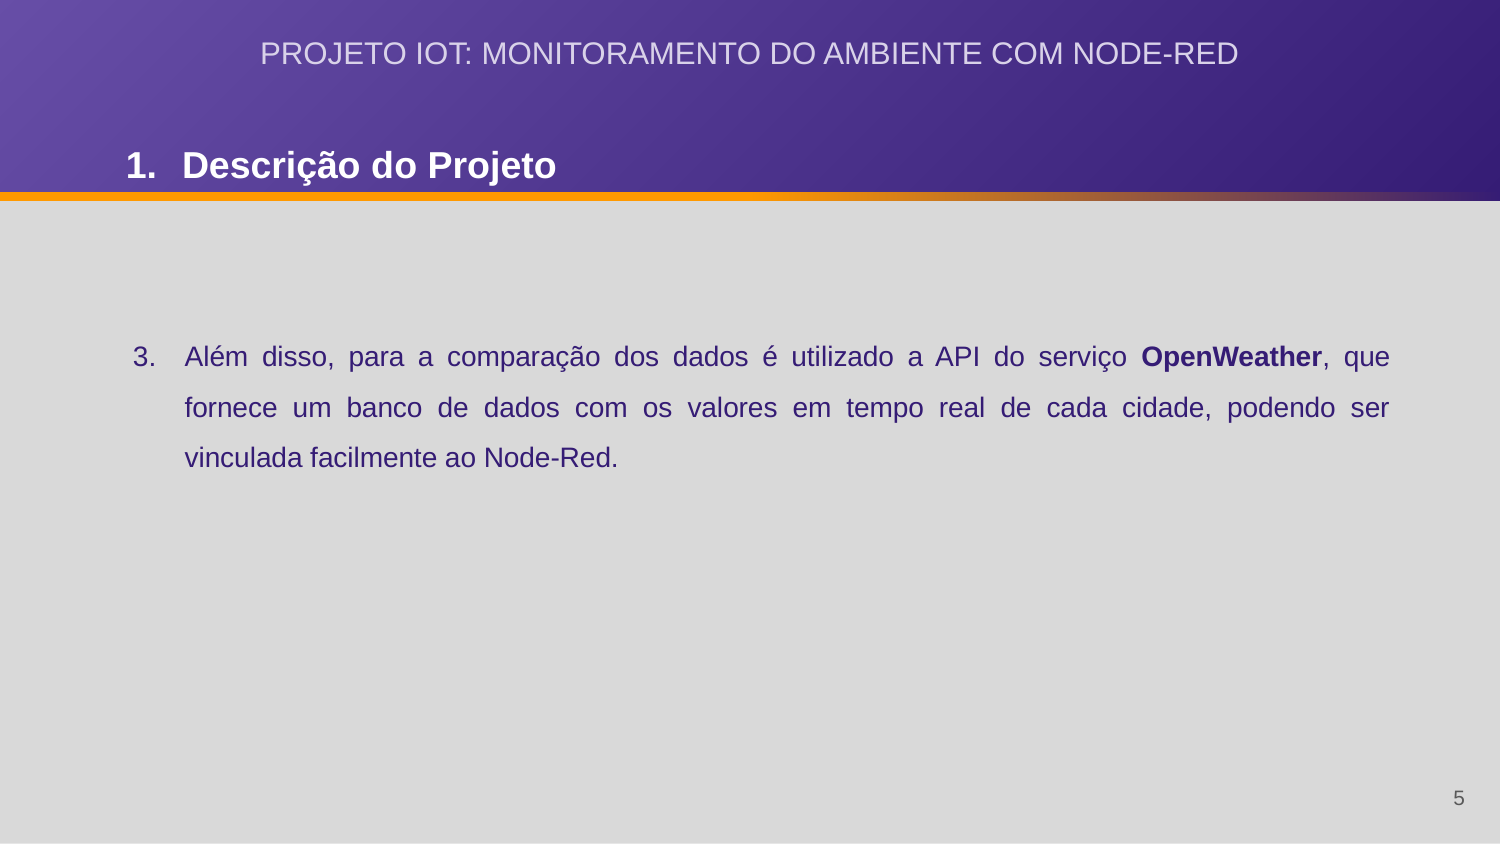

# PROJETO IOT: MONITORAMENTO DO AMBIENTE COM NODE-RED
Descrição do Projeto

Além disso, para a comparação dos dados é utilizado a API do serviço OpenWeather, que fornece um banco de dados com os valores em tempo real de cada cidade, podendo ser vinculada facilmente ao Node-Red.
5